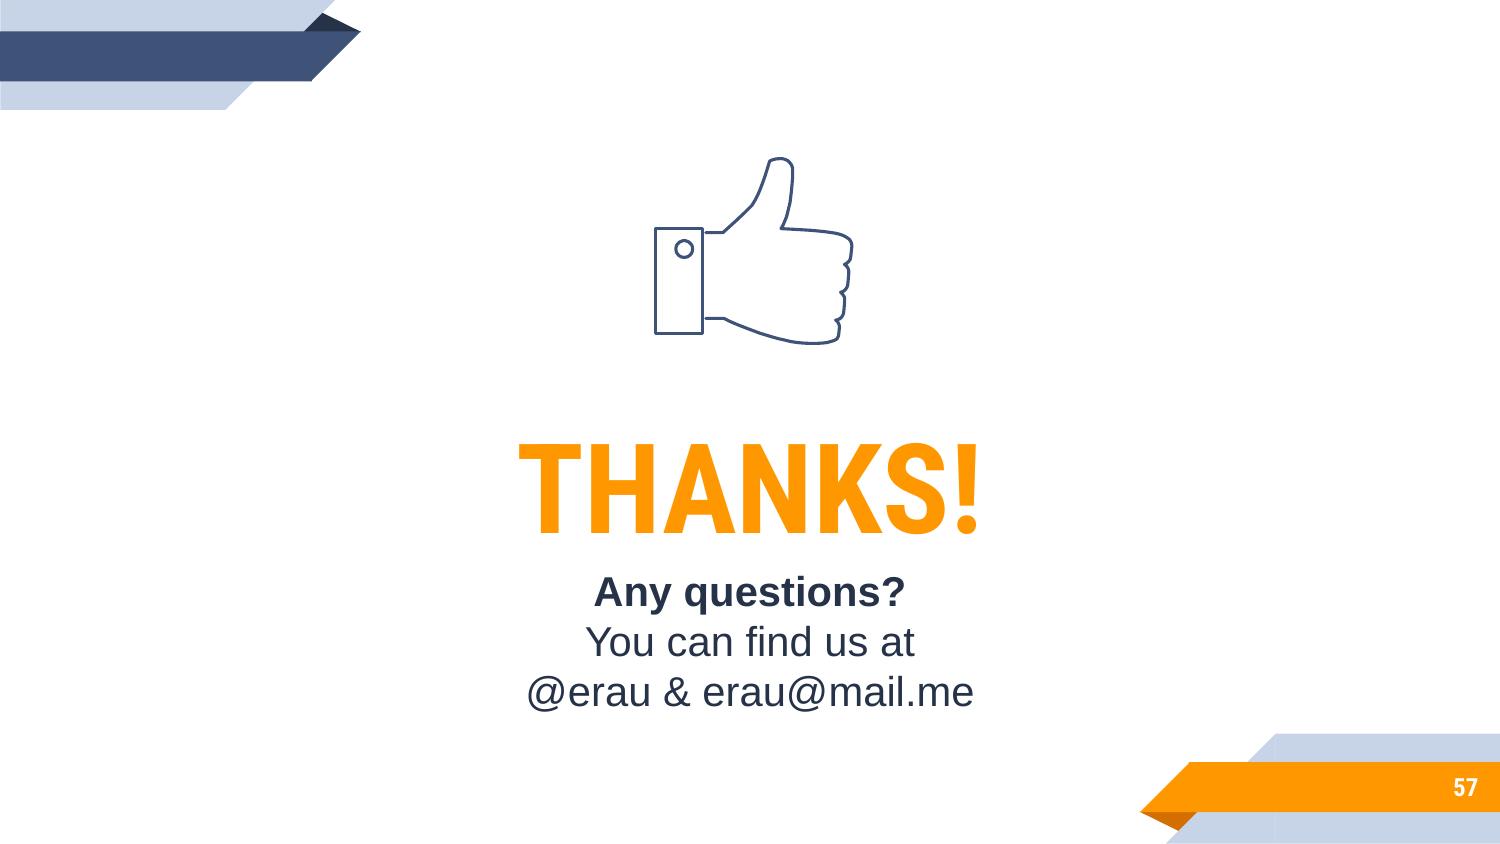

THANKS!
Any questions?
You can find us at
@erau & erau@mail.me
57